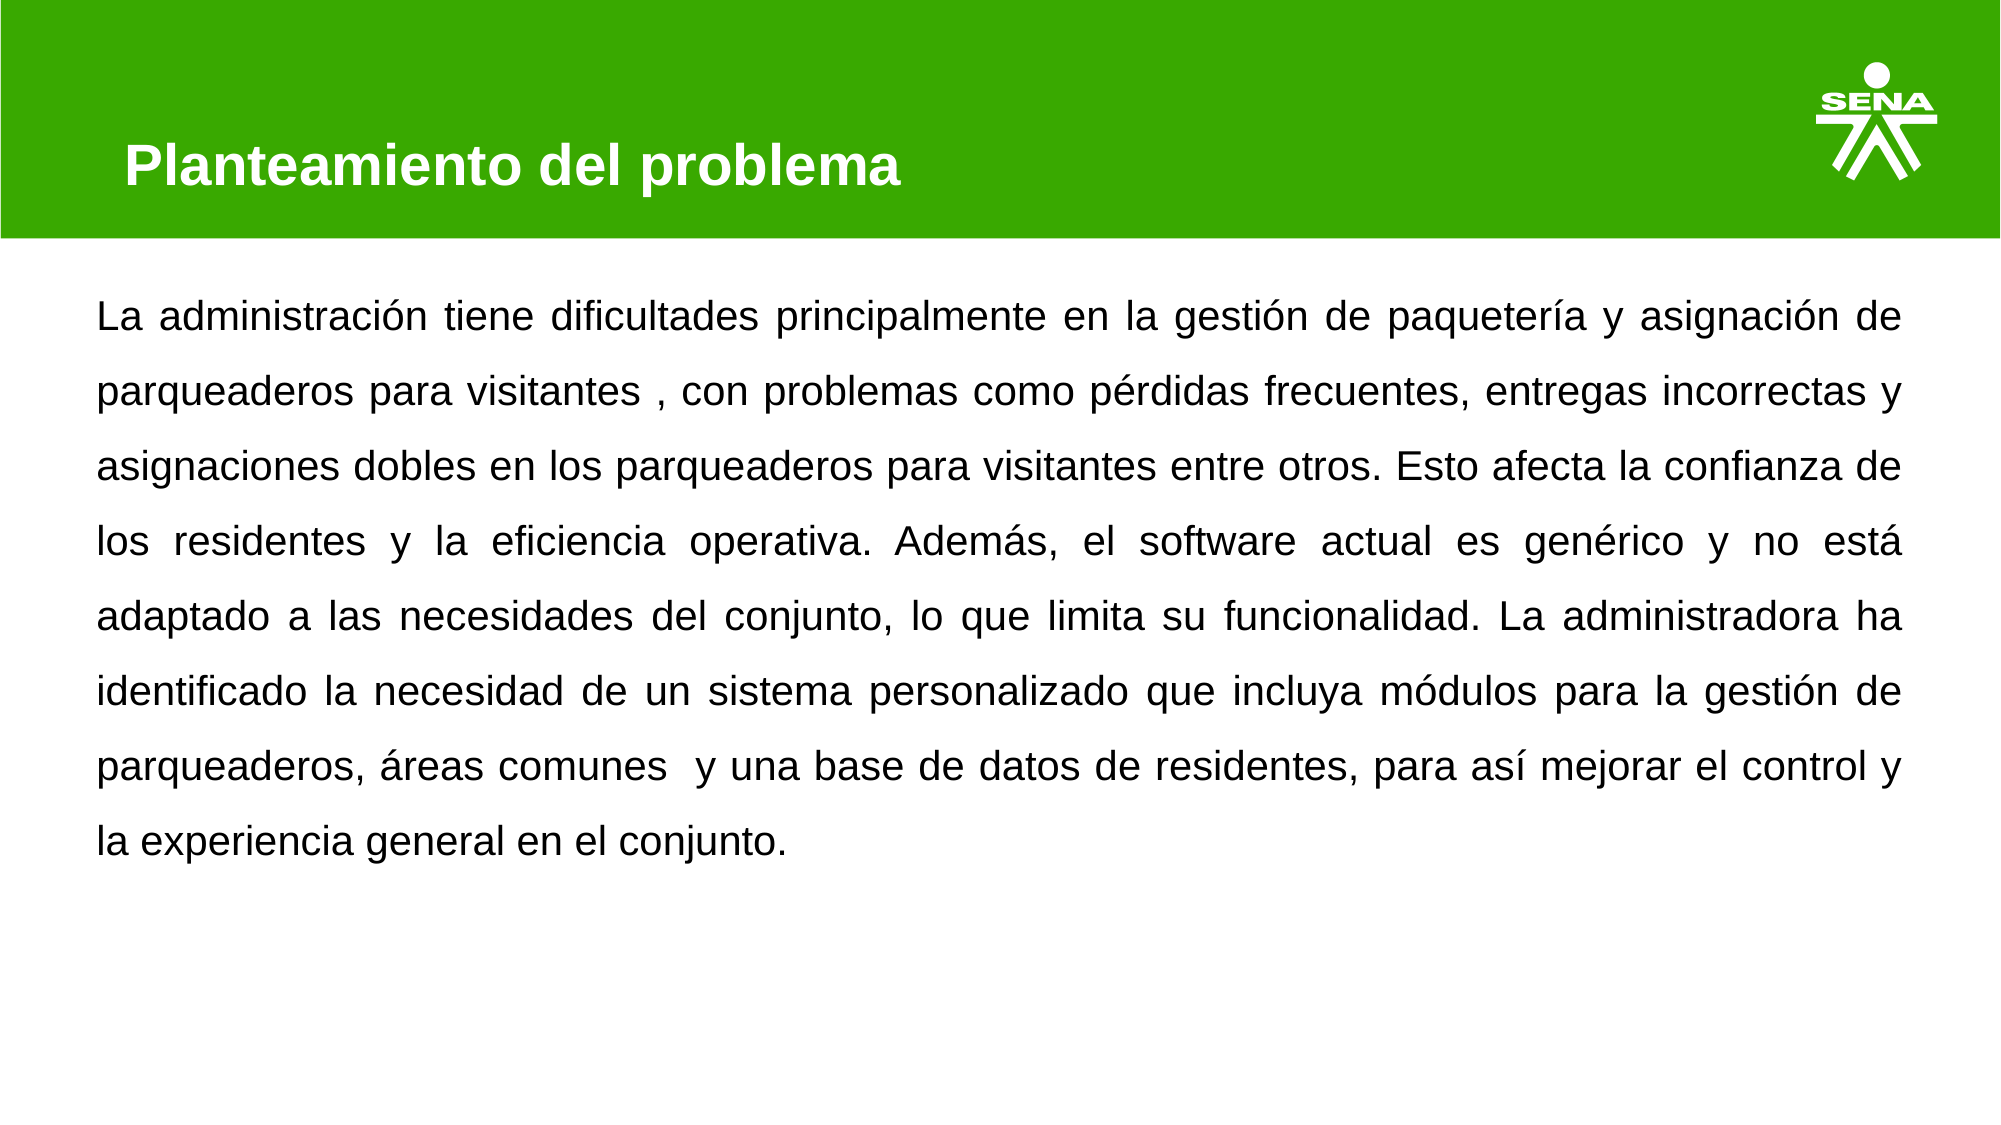

# Planteamiento del problema
La administración tiene dificultades principalmente en la gestión de paquetería y asignación de parqueaderos para visitantes , con problemas como pérdidas frecuentes, entregas incorrectas y asignaciones dobles en los parqueaderos para visitantes entre otros. Esto afecta la confianza de los residentes y la eficiencia operativa. Además, el software actual es genérico y no está adaptado a las necesidades del conjunto, lo que limita su funcionalidad. La administradora ha identificado la necesidad de un sistema personalizado que incluya módulos para la gestión de parqueaderos, áreas comunes  y una base de datos de residentes, para así mejorar el control y la experiencia general en el conjunto.